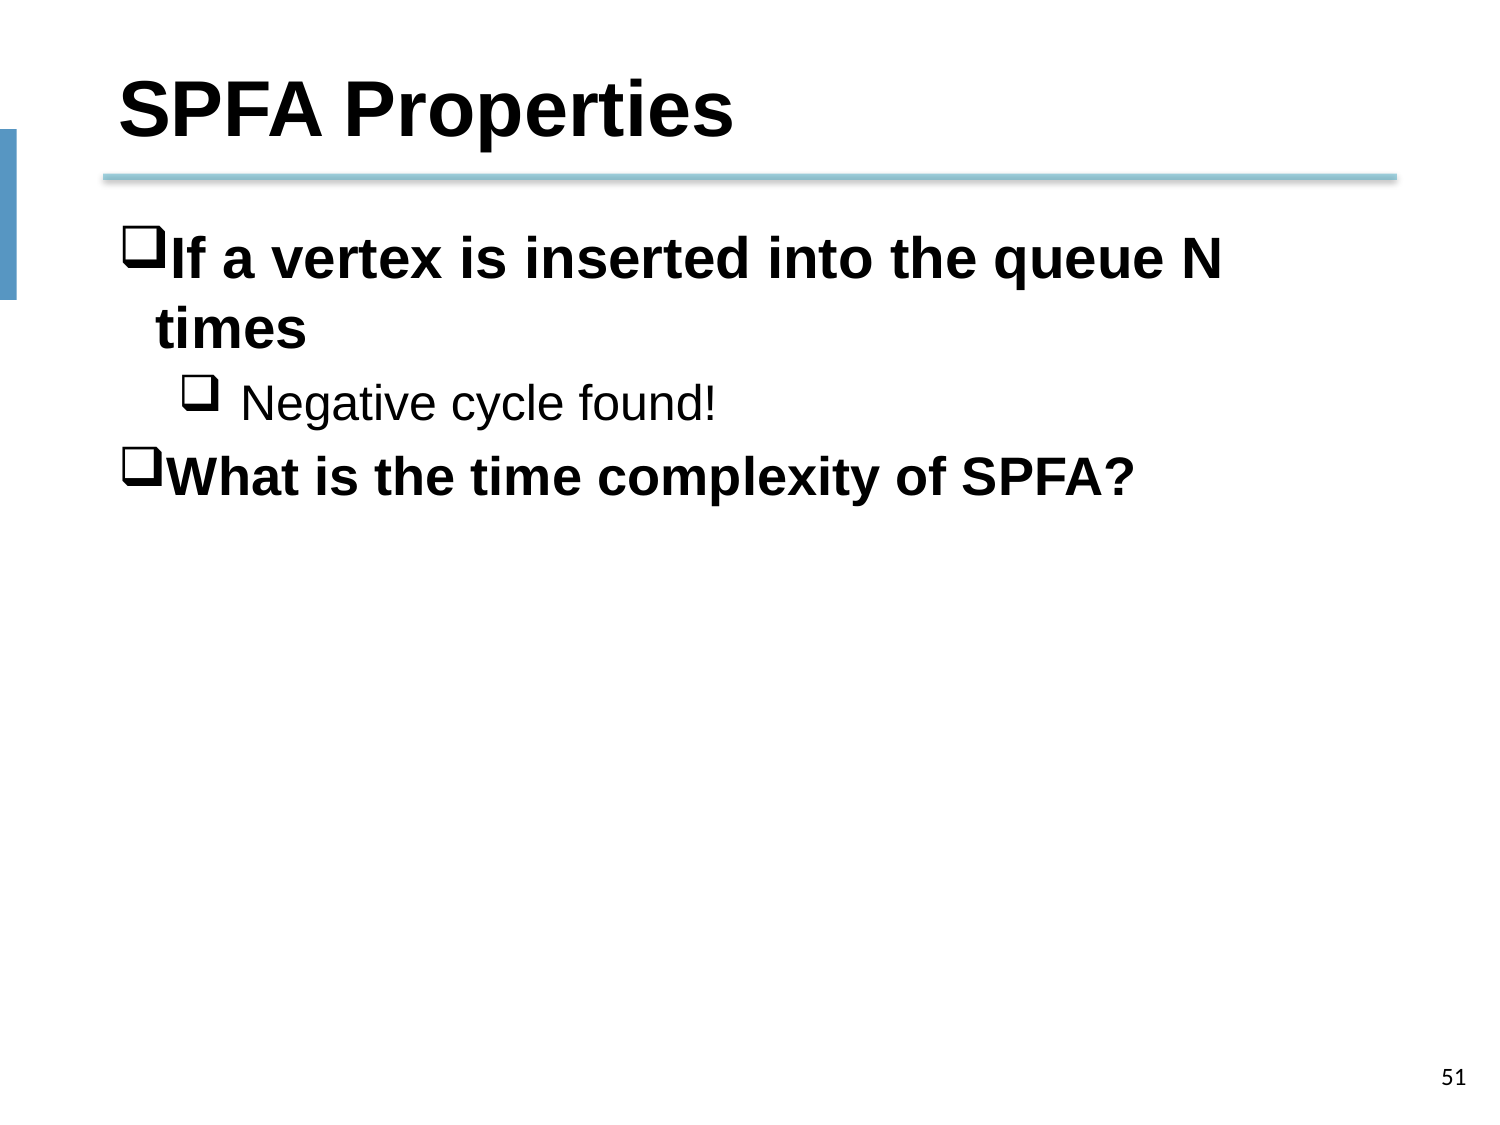

# SPFA Properties
If a vertex is inserted into the queue N times
Negative cycle found!
What is the time complexity of SPFA?

51